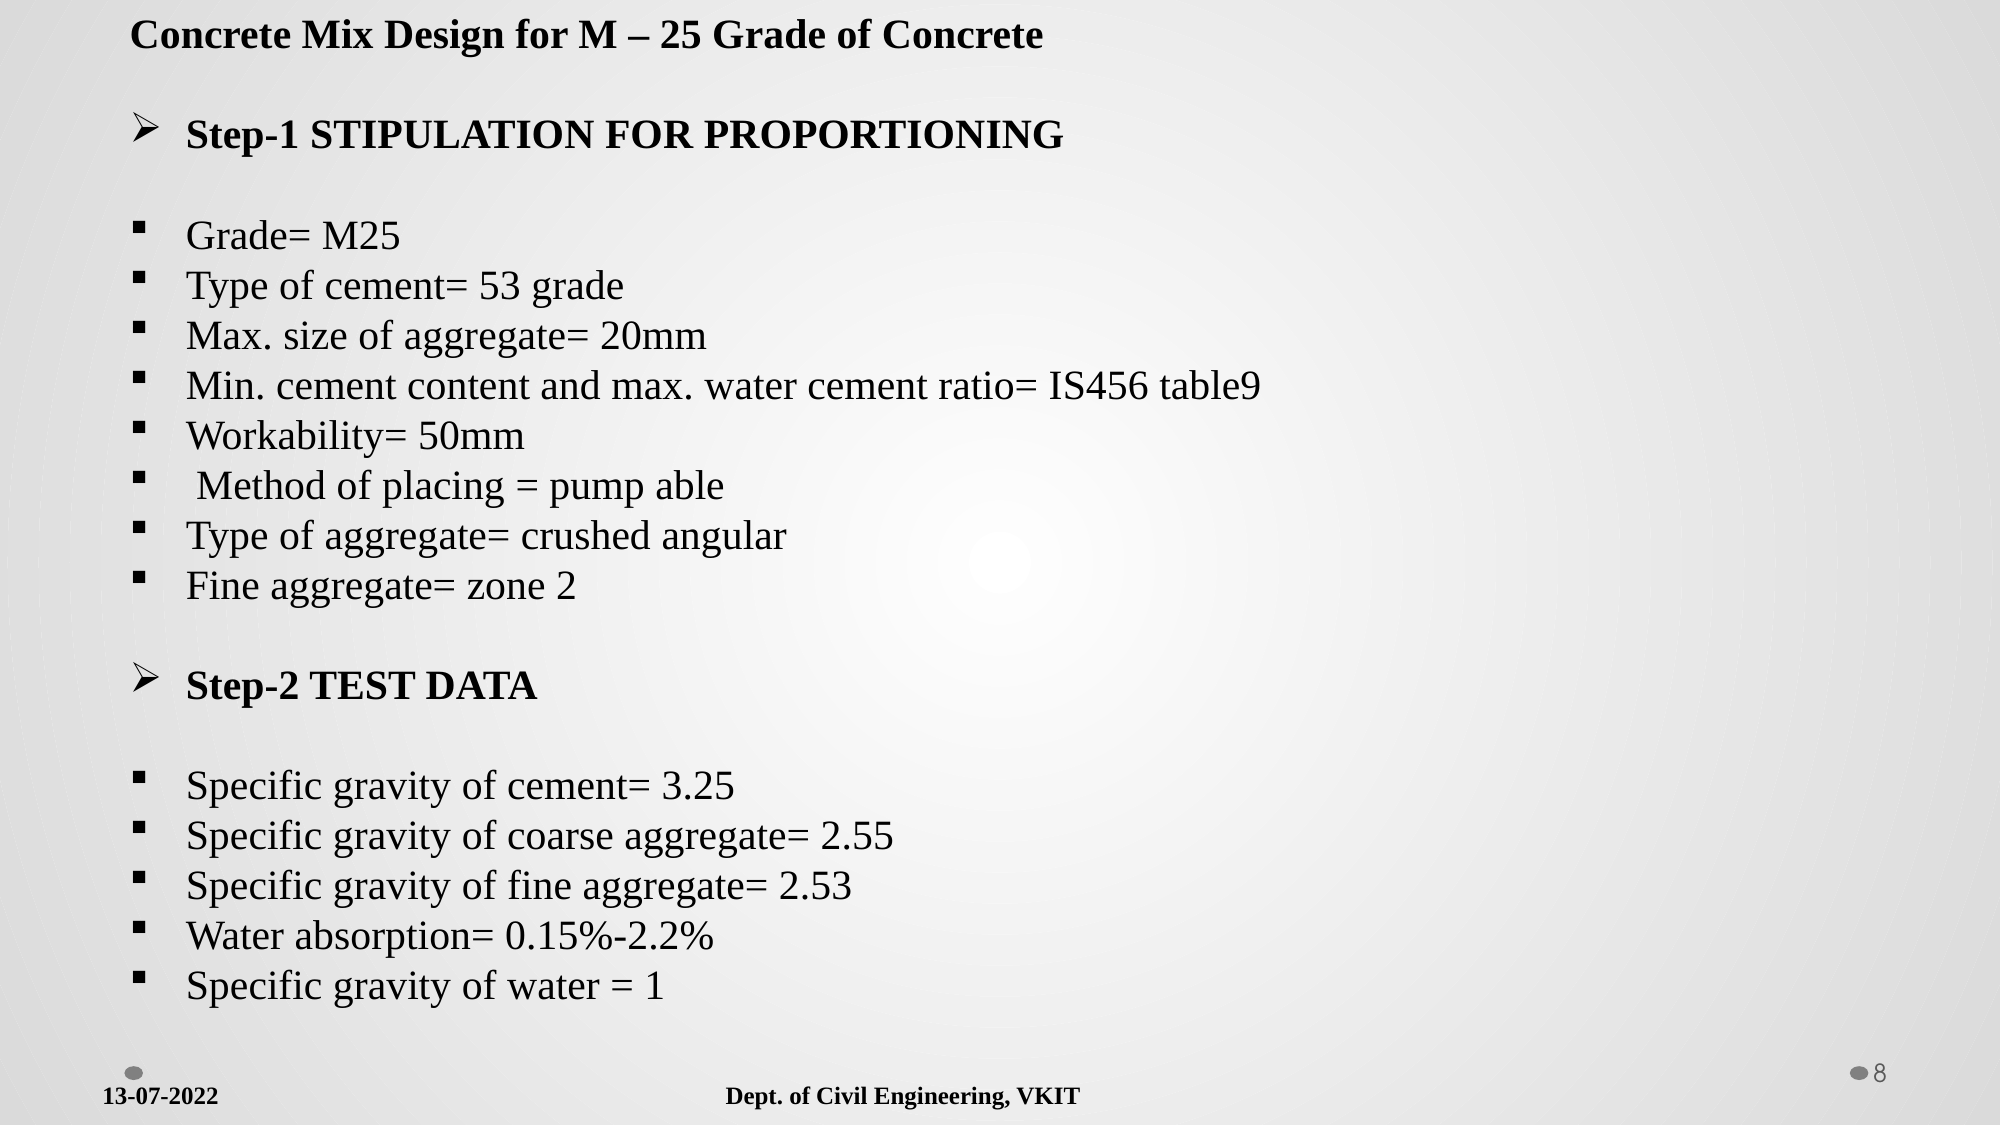

Concrete Mix Design for M – 25 Grade of Concrete

Step-1 STIPULATION FOR PROPORTIONING

Grade= M25
Type of cement= 53 grade
Max. size of aggregate= 20mm
Min. cement content and max. water cement ratio= IS456 table9
Workability= 50mm
 Method of placing = pump able
Type of aggregate= crushed angular
Fine aggregate= zone 2

Step-2 TEST DATA

Specific gravity of cement= 3.25
Specific gravity of coarse aggregate= 2.55
Specific gravity of fine aggregate= 2.53
Water absorption= 0.15%-2.2%
Specific gravity of water = 1
8
13-07-2022
Dept. of Civil Engineering, VKIT